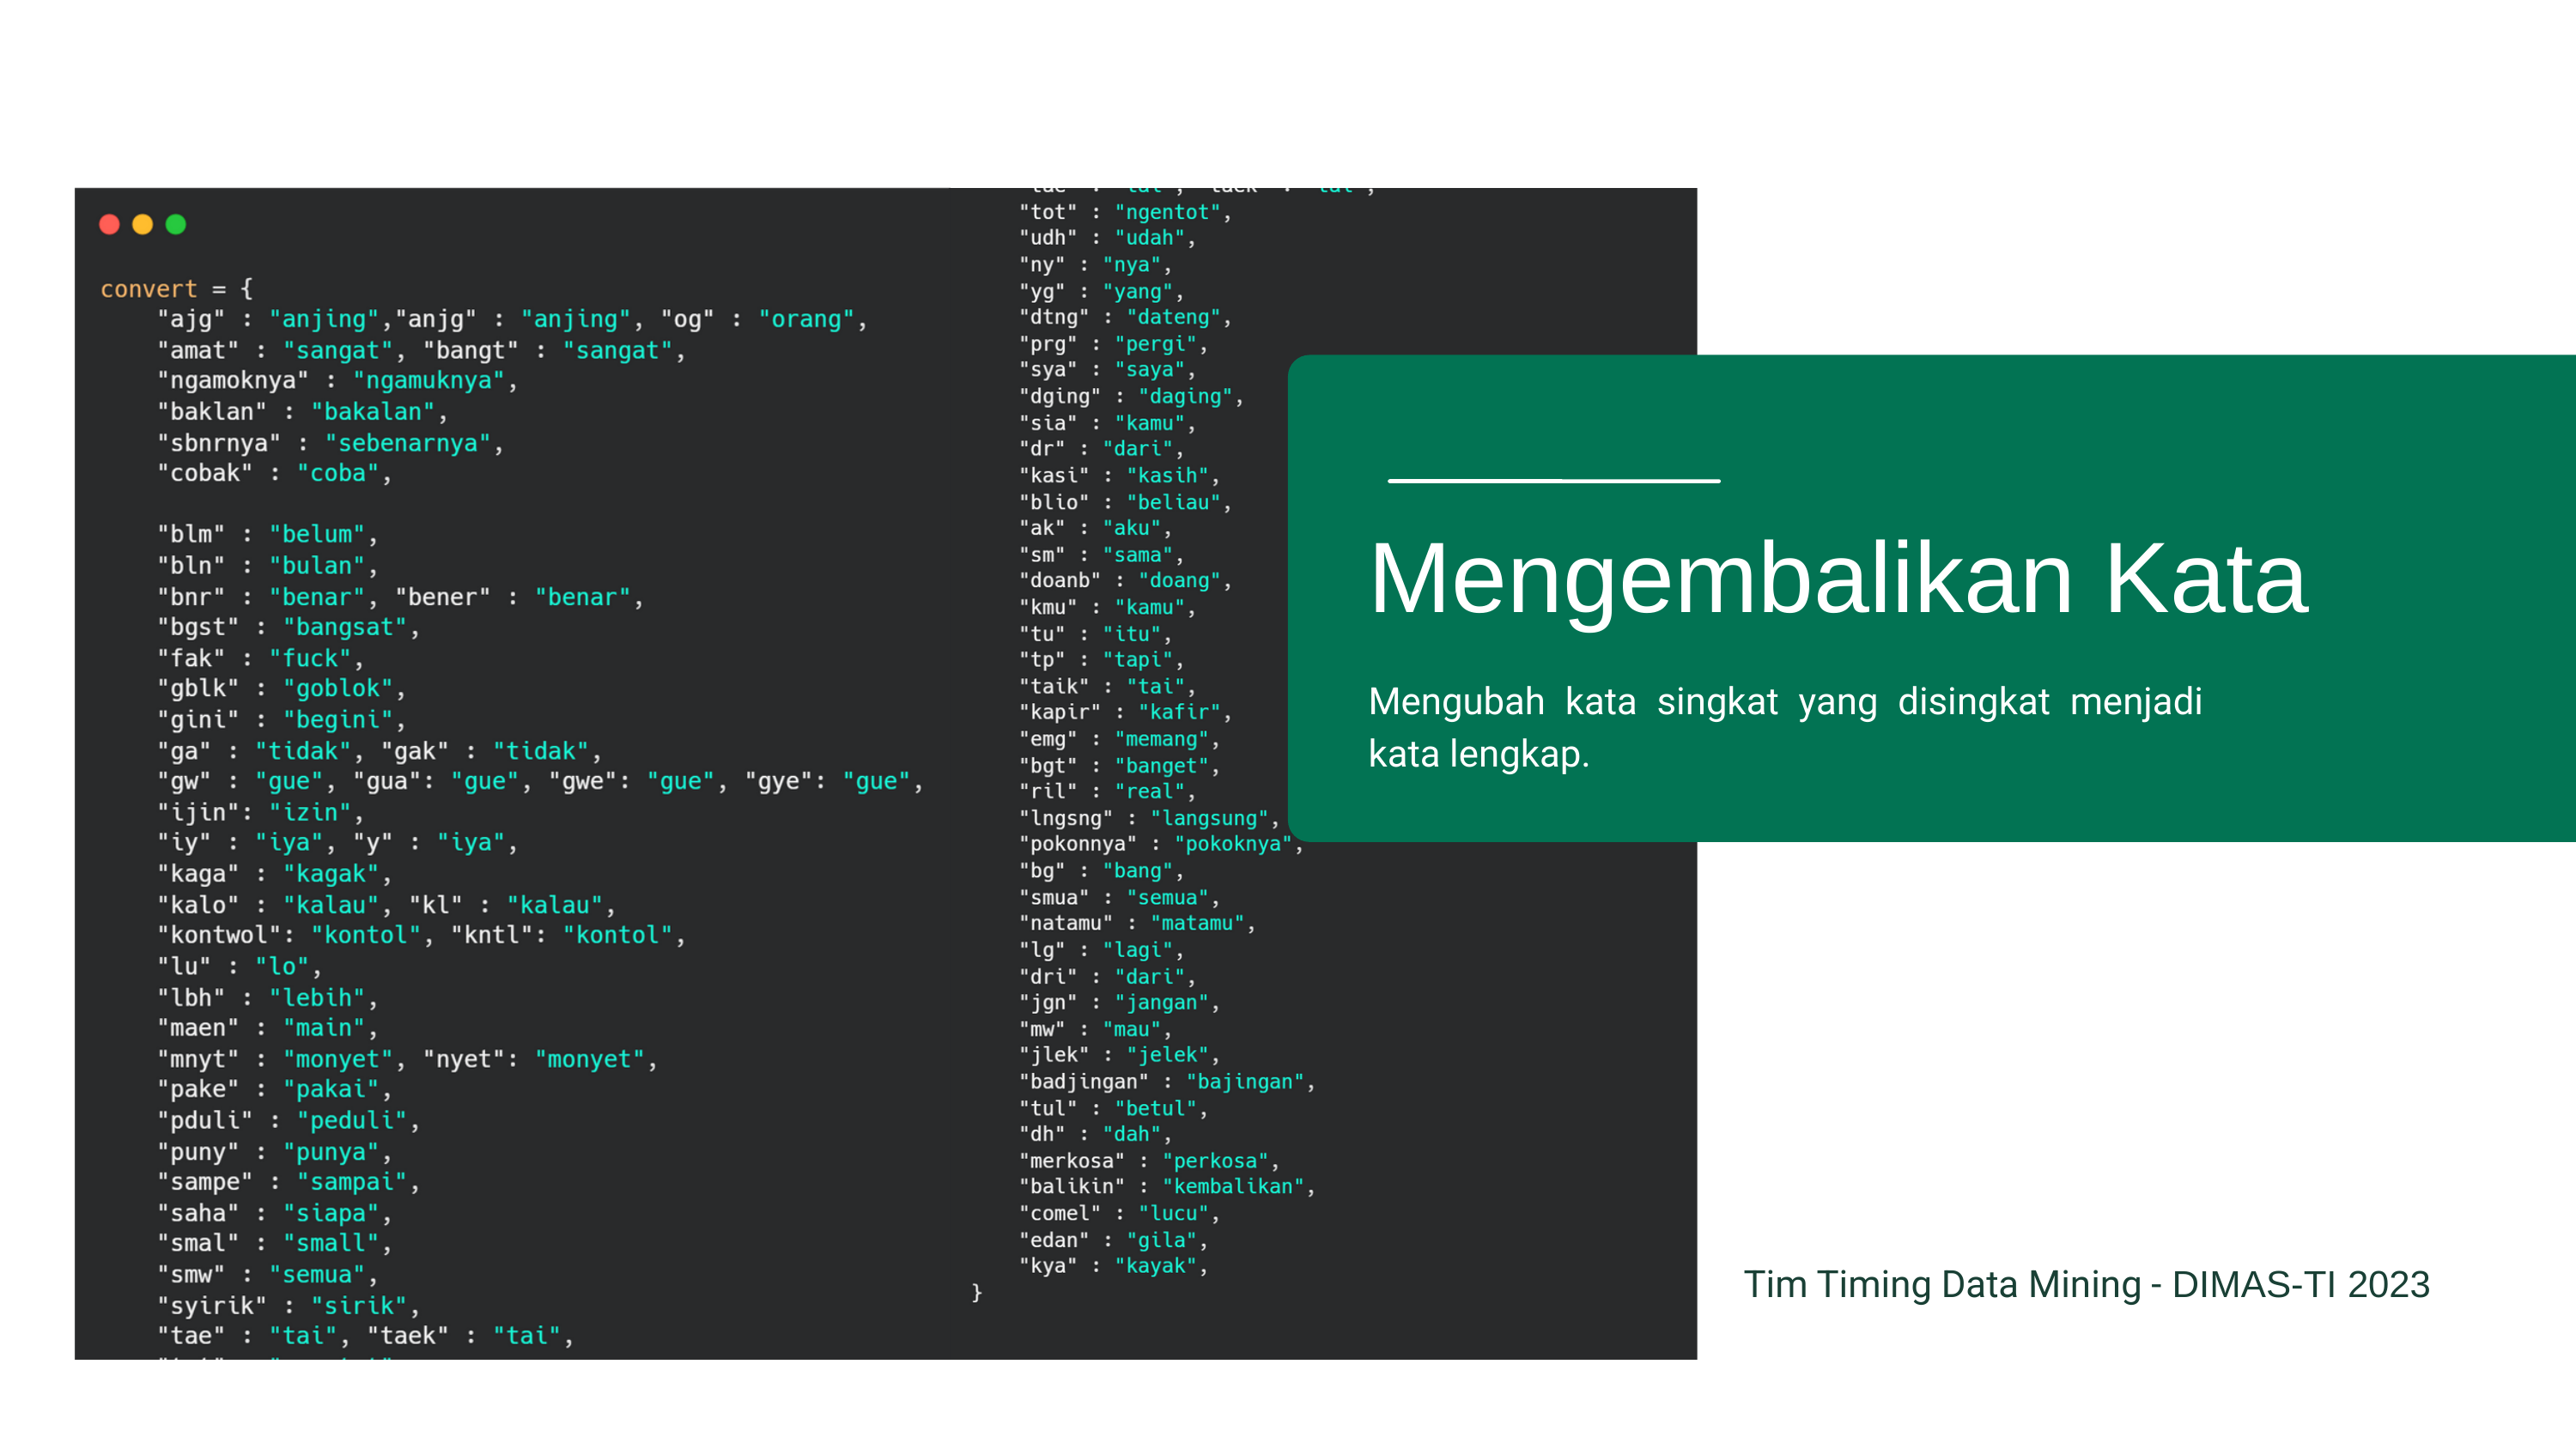

Mengembalikan Kata
Mengubah kata singkat yang disingkat menjadi kata lengkap.
Tim Timing Data Mining - DIMAS-TI 2023